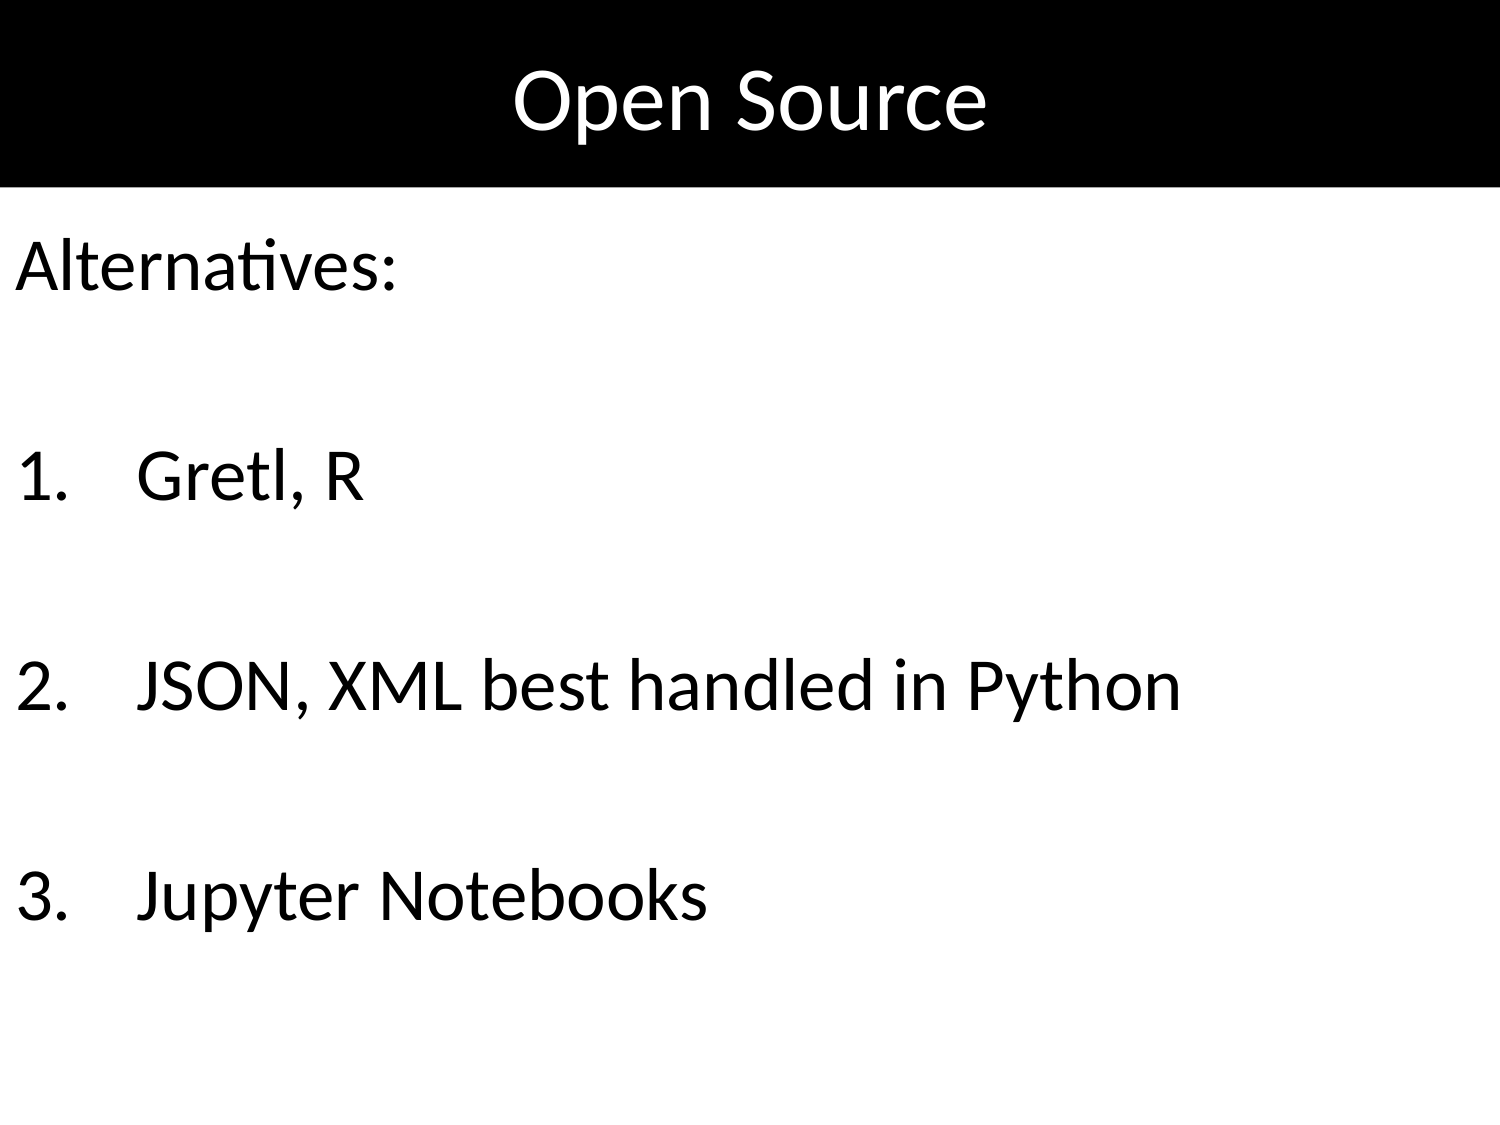

# Open Source
Alternatives:

Gretl, R

JSON, XML best handled in Python

Jupyter Notebooks